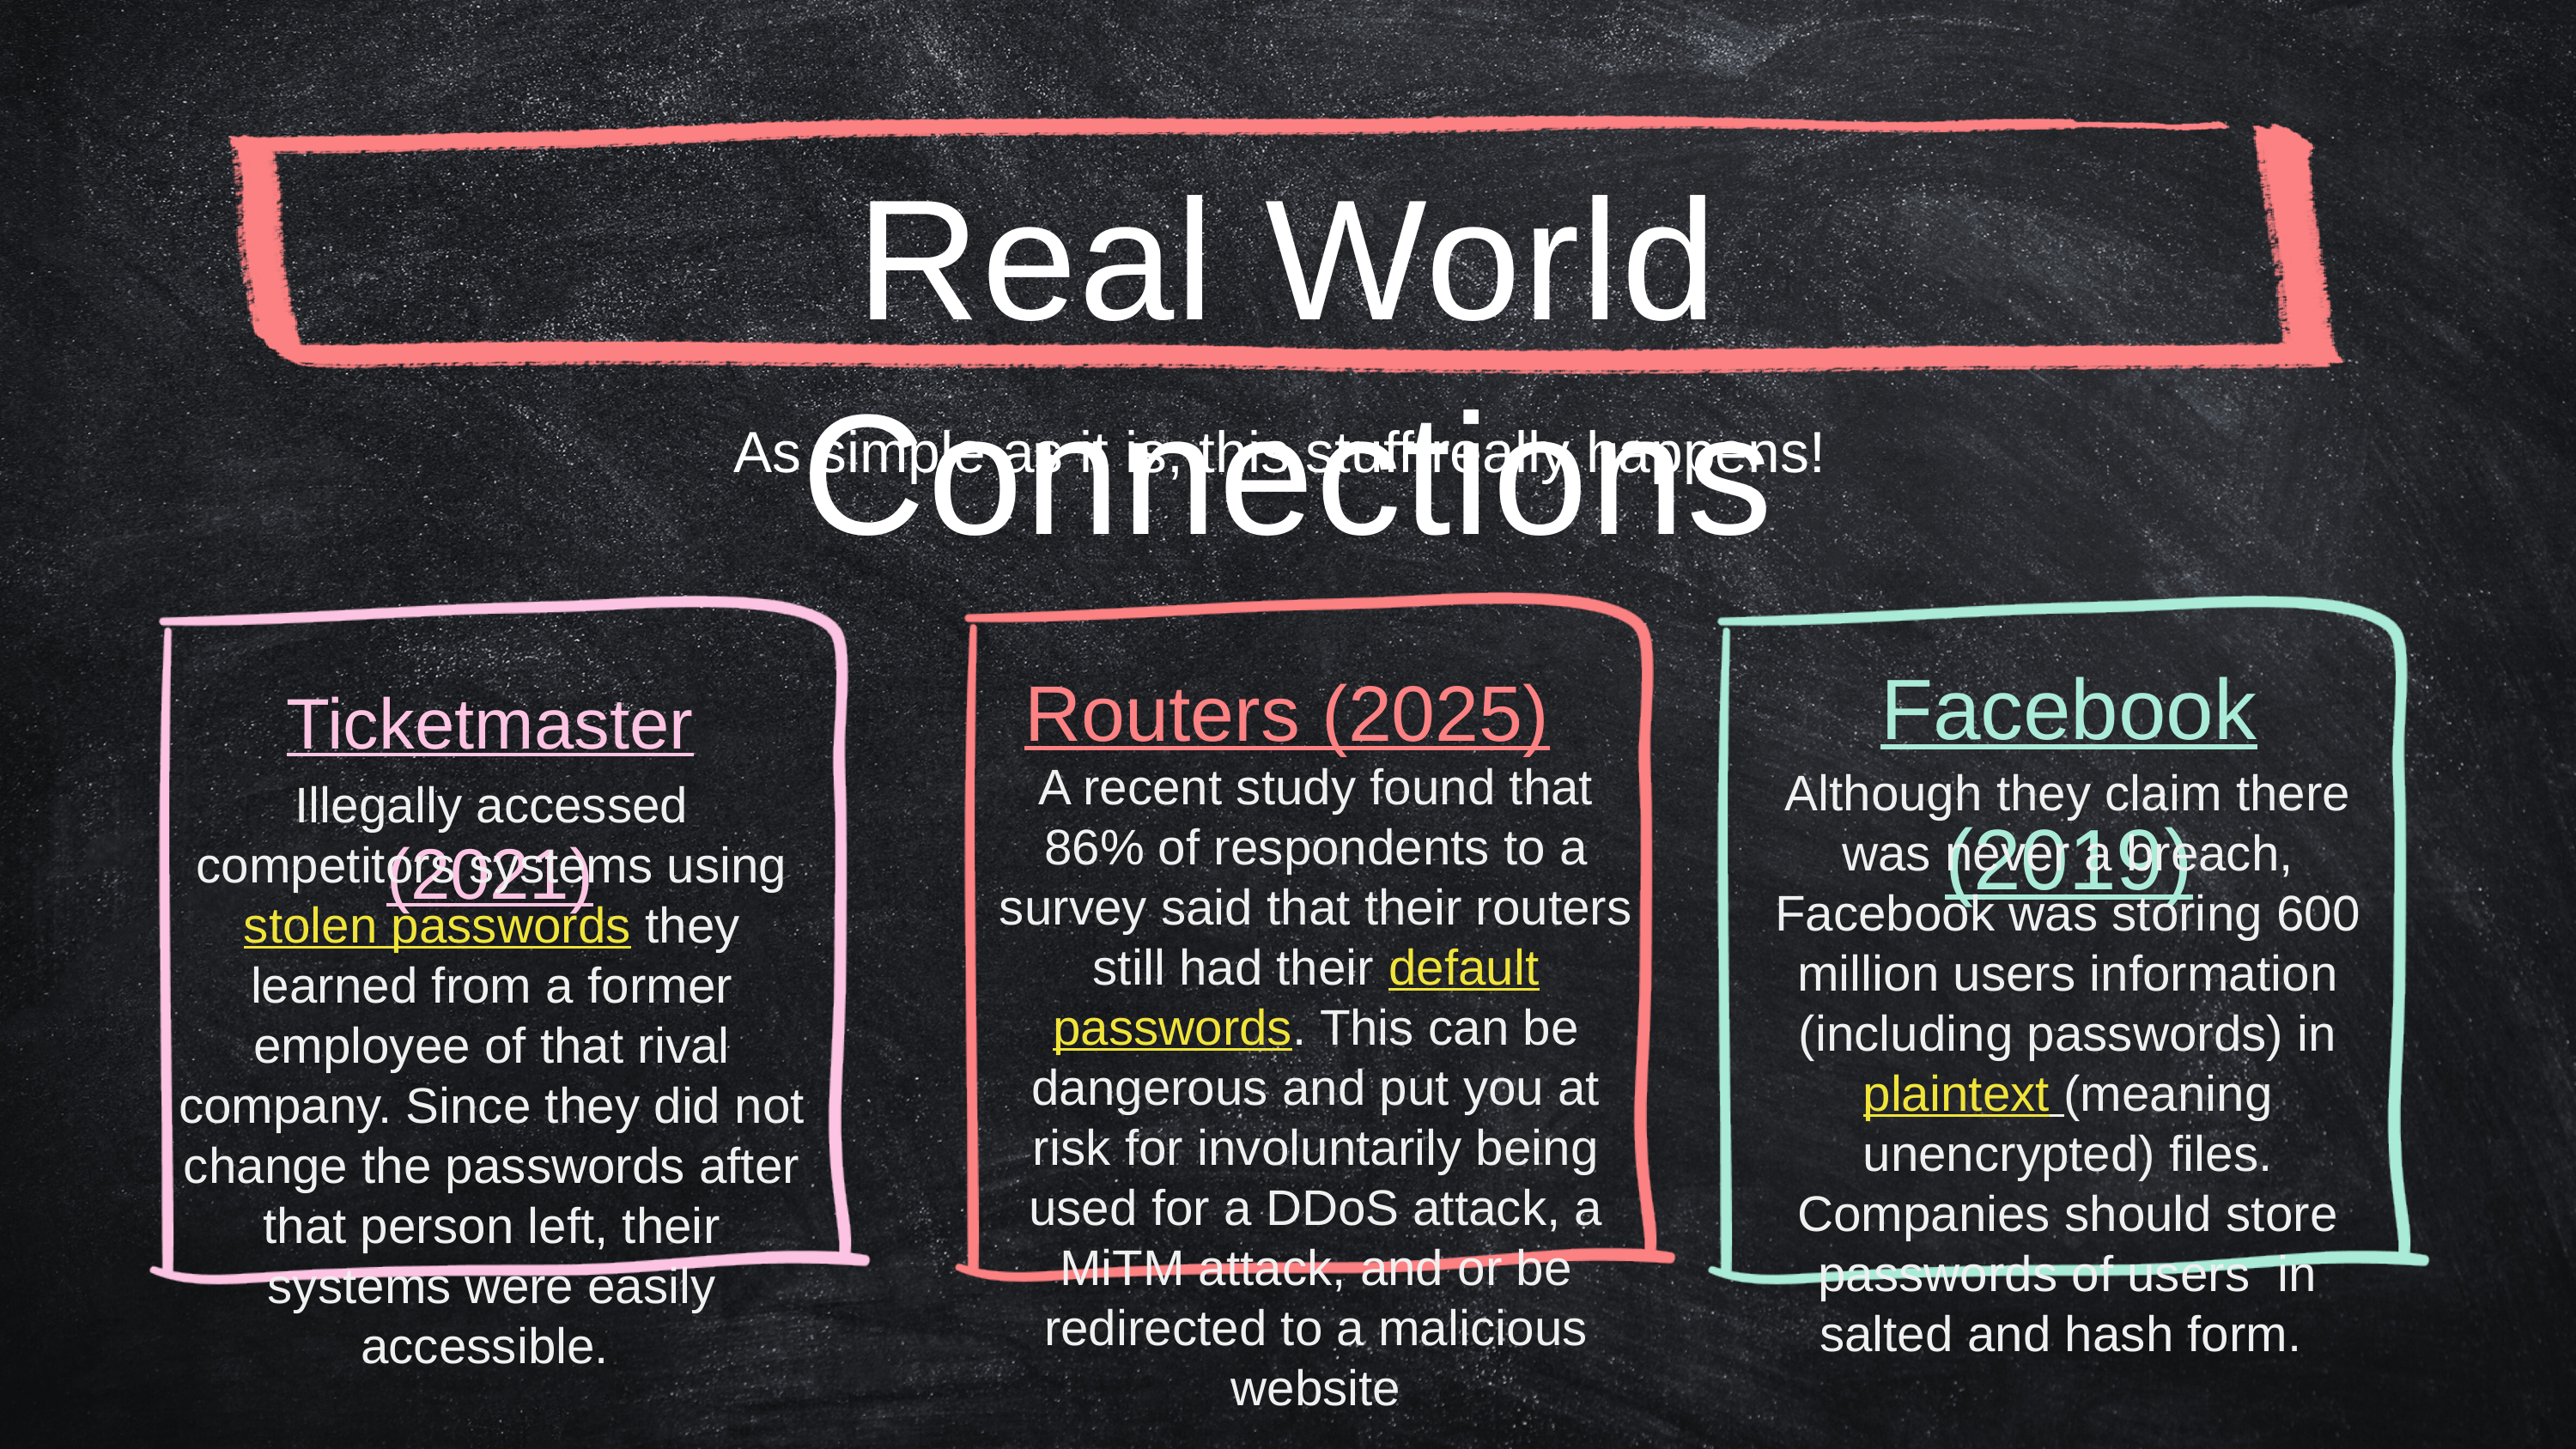

Real World Connections
As simple as it is, this stuff really happens!

Routers (2025)
Facebook (2019)
Ticketmaster (2021)
A recent study found that 86% of respondents to a survey said that their routers still had their default passwords. This can be dangerous and put you at risk for involuntarily being used for a DDoS attack, a MiTM attack, and or be redirected to a malicious website
Although they claim there was never a breach, Facebook was storing 600 million users information (including passwords) in plaintext (meaning unencrypted) files. Companies should store passwords of users  in salted and hash form.
Illegally accessed competitors systems using stolen passwords they learned from a former employee of that rival company. Since they did not change the passwords after that person left, their systems were easily accessible.